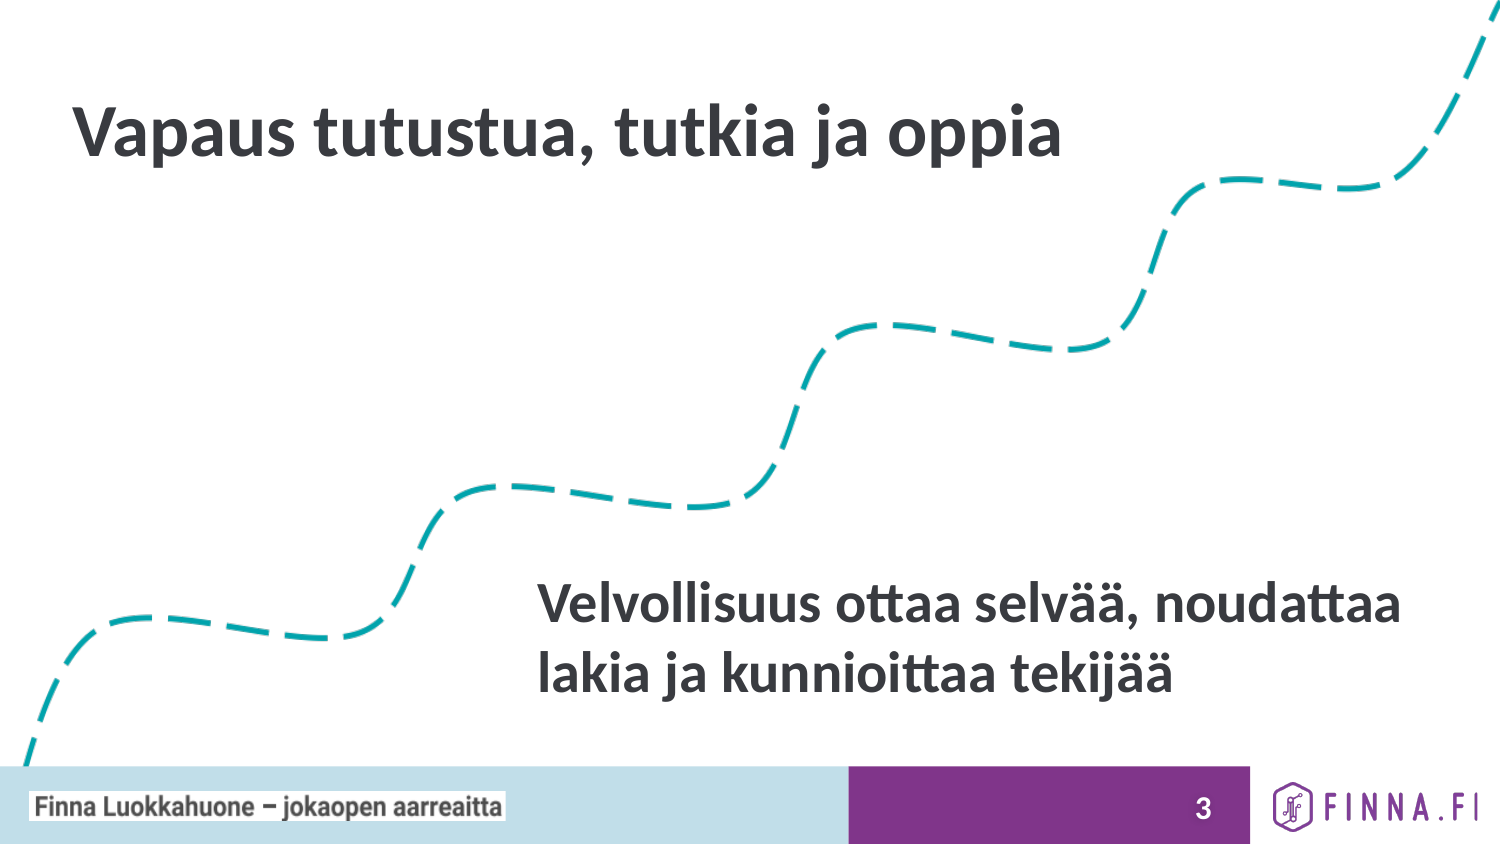

# Vapaus tutustua, tutkia ja oppia
Velvollisuus ottaa selvää, noudattaa lakia ja kunnioittaa tekijää